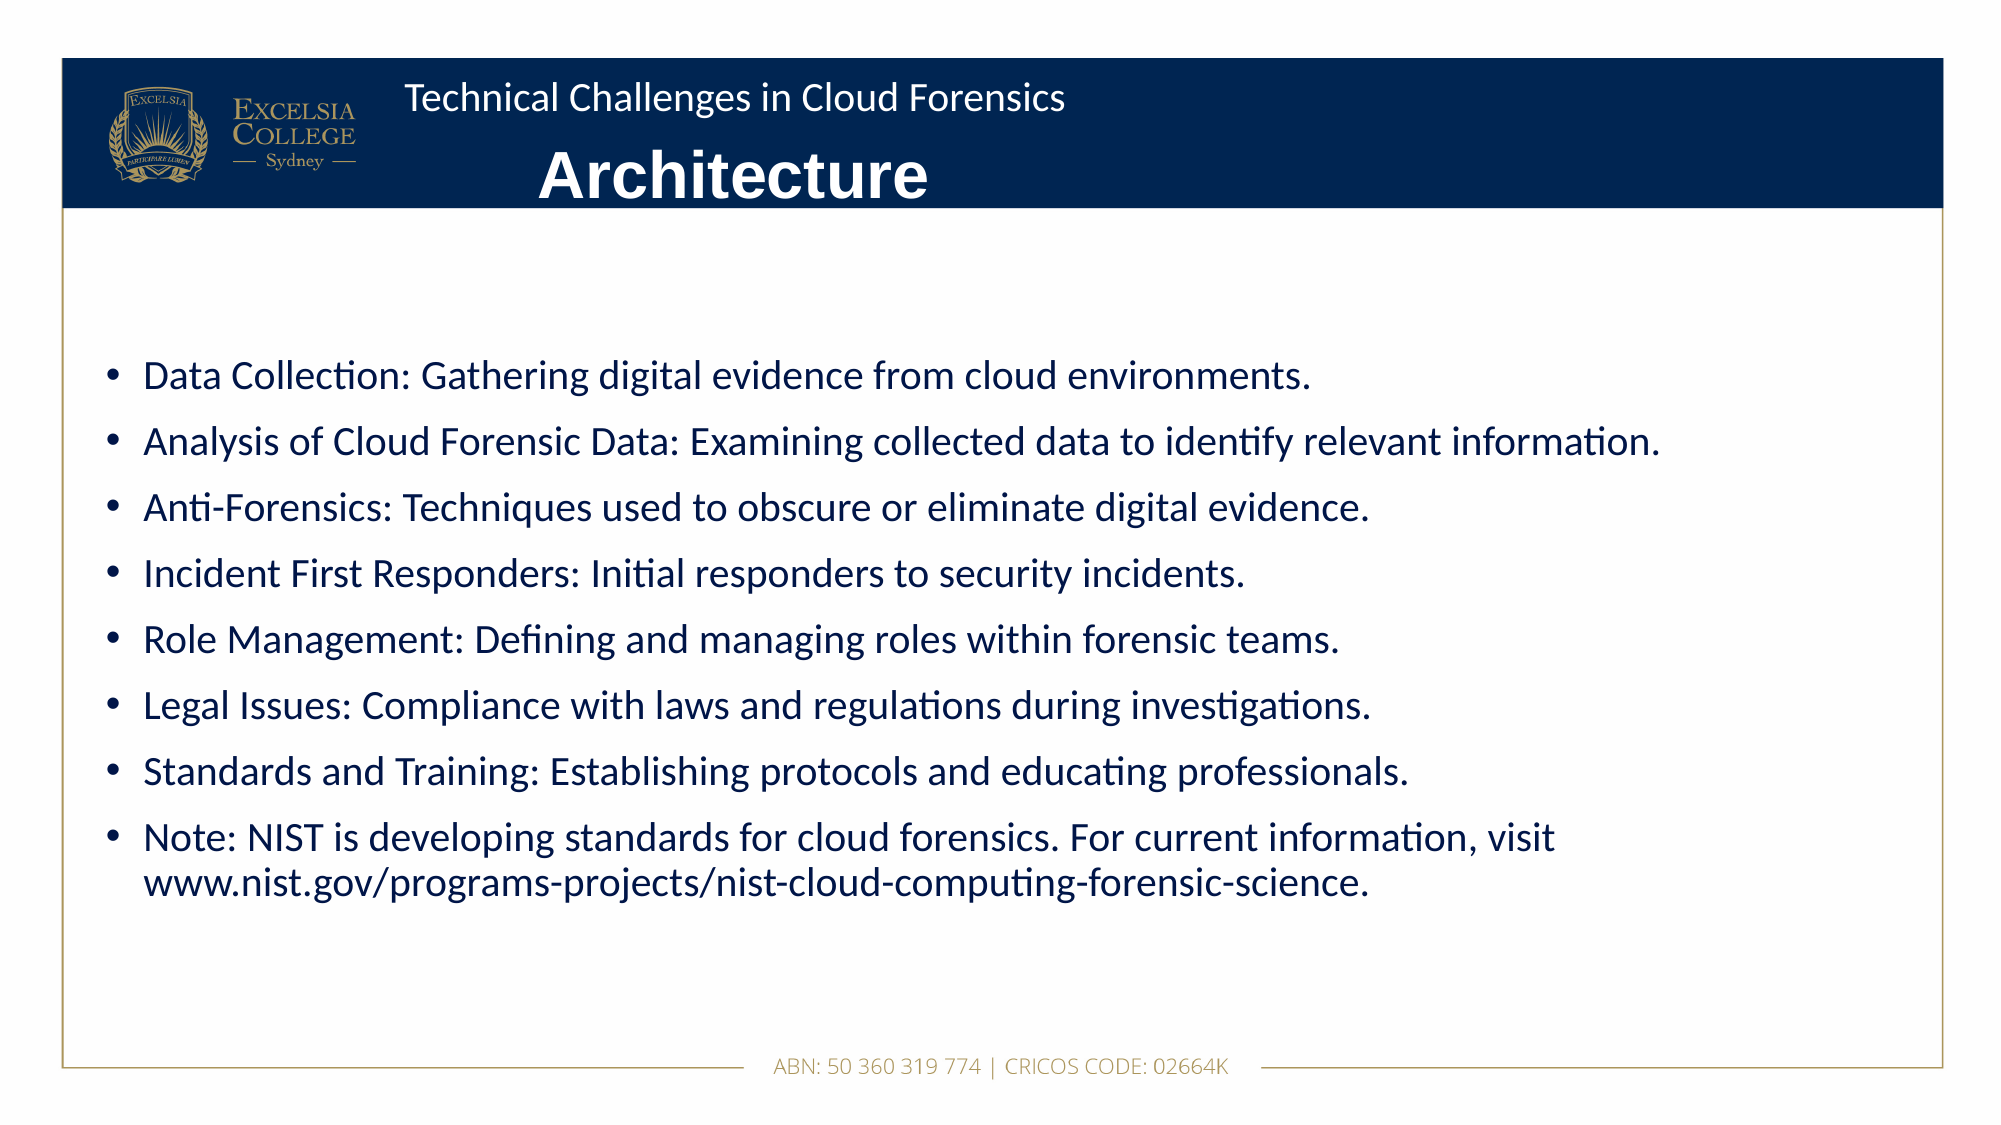

# Technical Challenges in Cloud Forensics
Architecture
Data Collection: Gathering digital evidence from cloud environments.
Analysis of Cloud Forensic Data: Examining collected data to identify relevant information.
Anti-Forensics: Techniques used to obscure or eliminate digital evidence.
Incident First Responders: Initial responders to security incidents.
Role Management: Defining and managing roles within forensic teams.
Legal Issues: Compliance with laws and regulations during investigations.
Standards and Training: Establishing protocols and educating professionals.
Note: NIST is developing standards for cloud forensics. For current information, visit www.nist.gov/programs-projects/nist-cloud-computing-forensic-science.